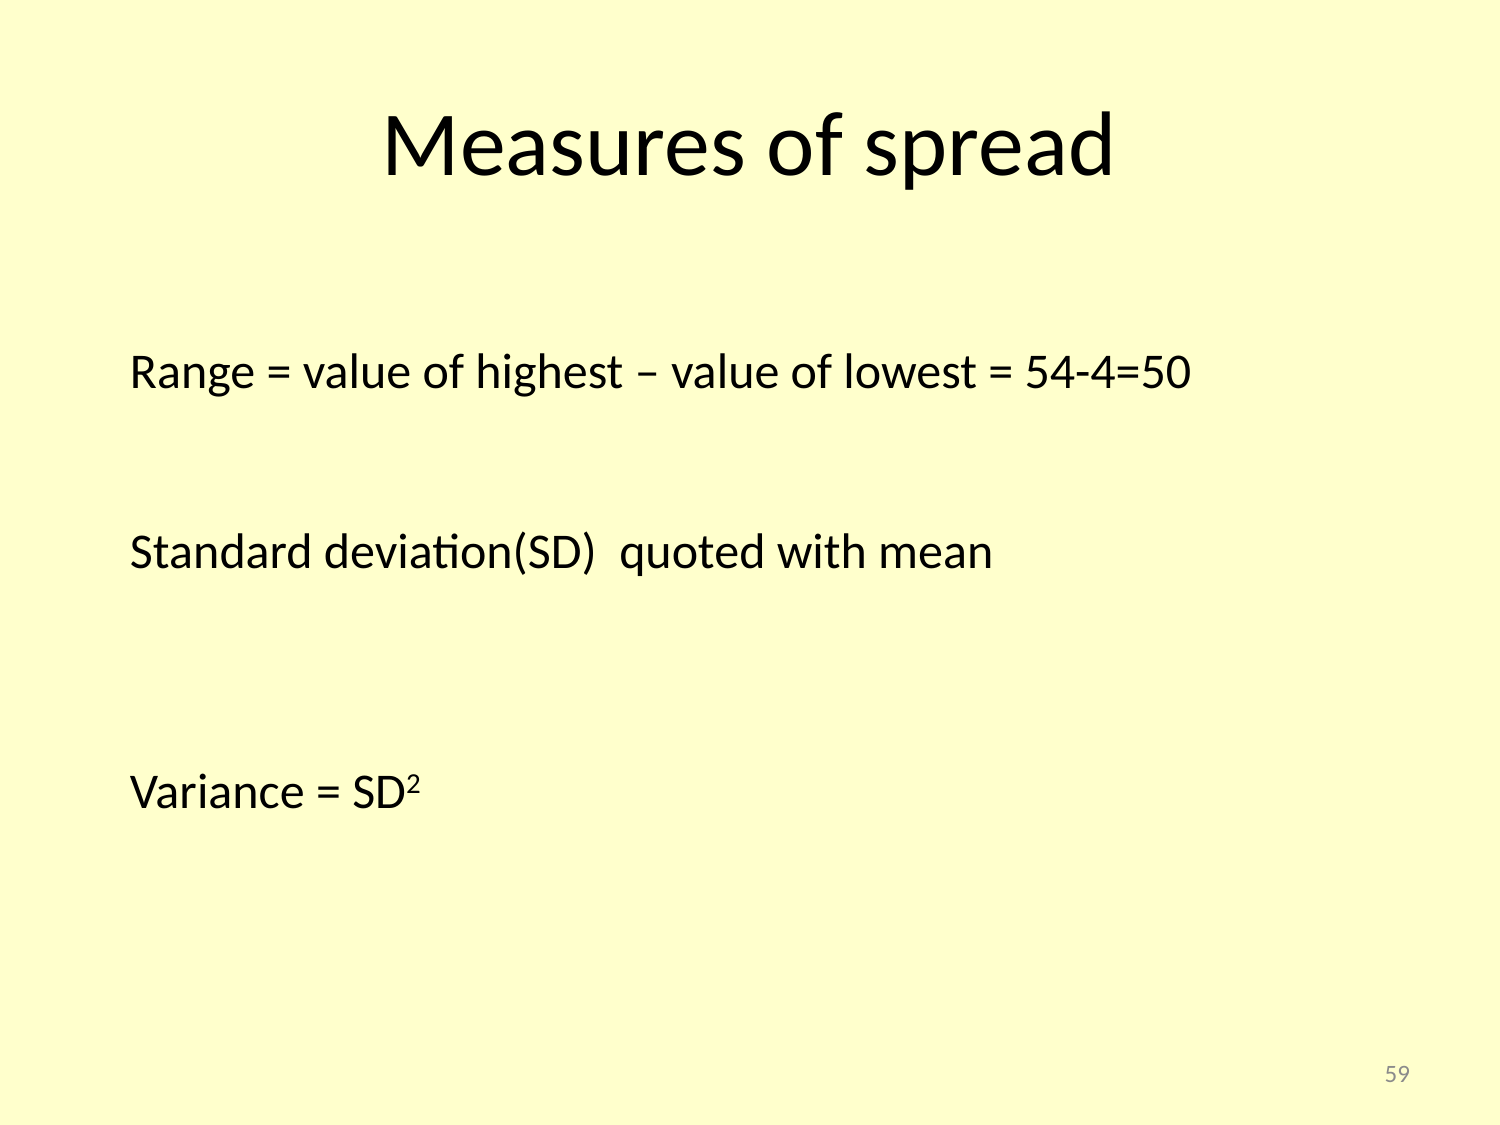

# Measures of spread
Range = value of highest – value of lowest = 54-4=50

Standard deviation(SD)  quoted with mean

Variance = SD2

59